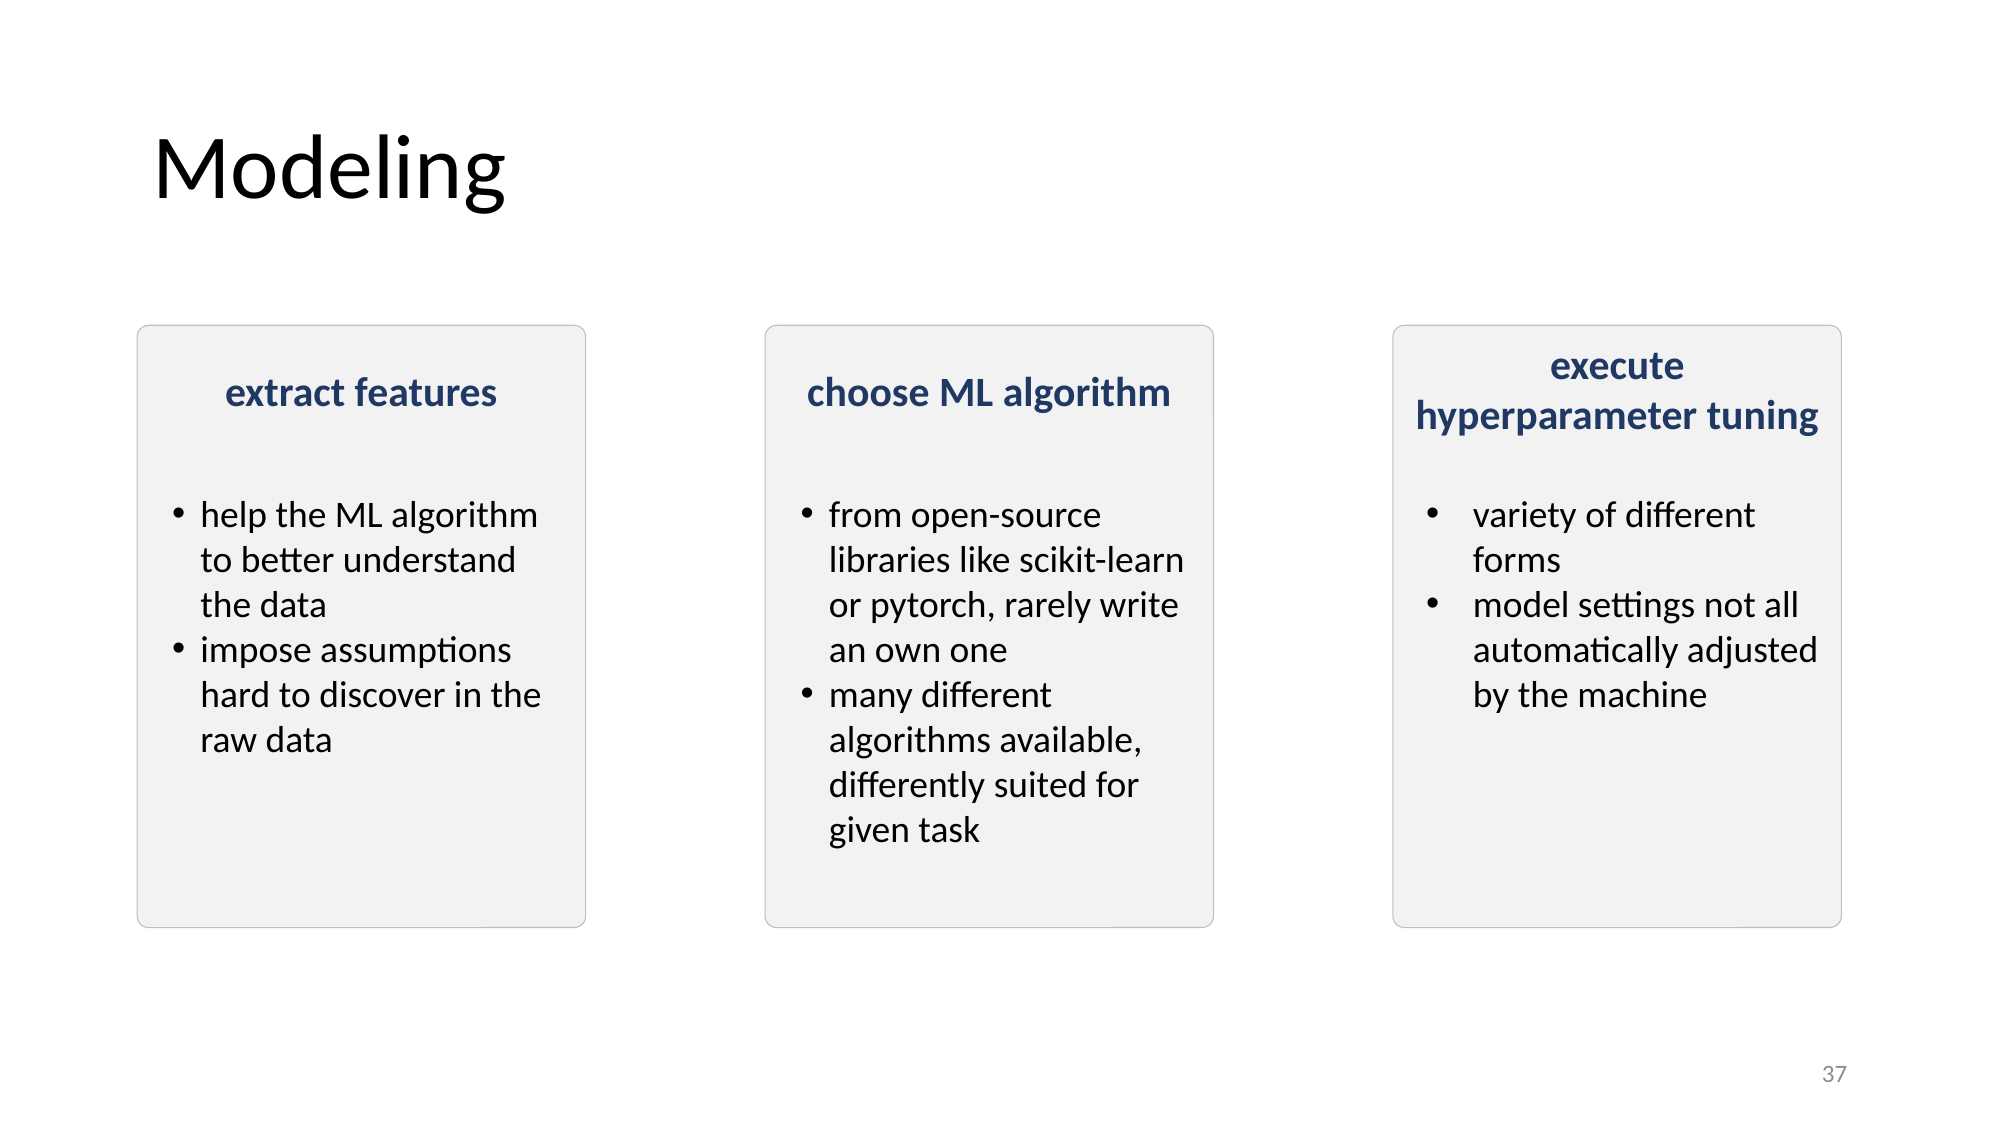

# Modeling

execute hyperparameter tuning
extract features
choose ML algorithm
help the ML algorithm to better understand the data
impose assumptions hard to discover in the raw data
from open-source libraries like scikit-learn or pytorch, rarely write an own one
many different algorithms available, differently suited for given task
variety of different forms
model settings not all automatically adjusted by the machine
37